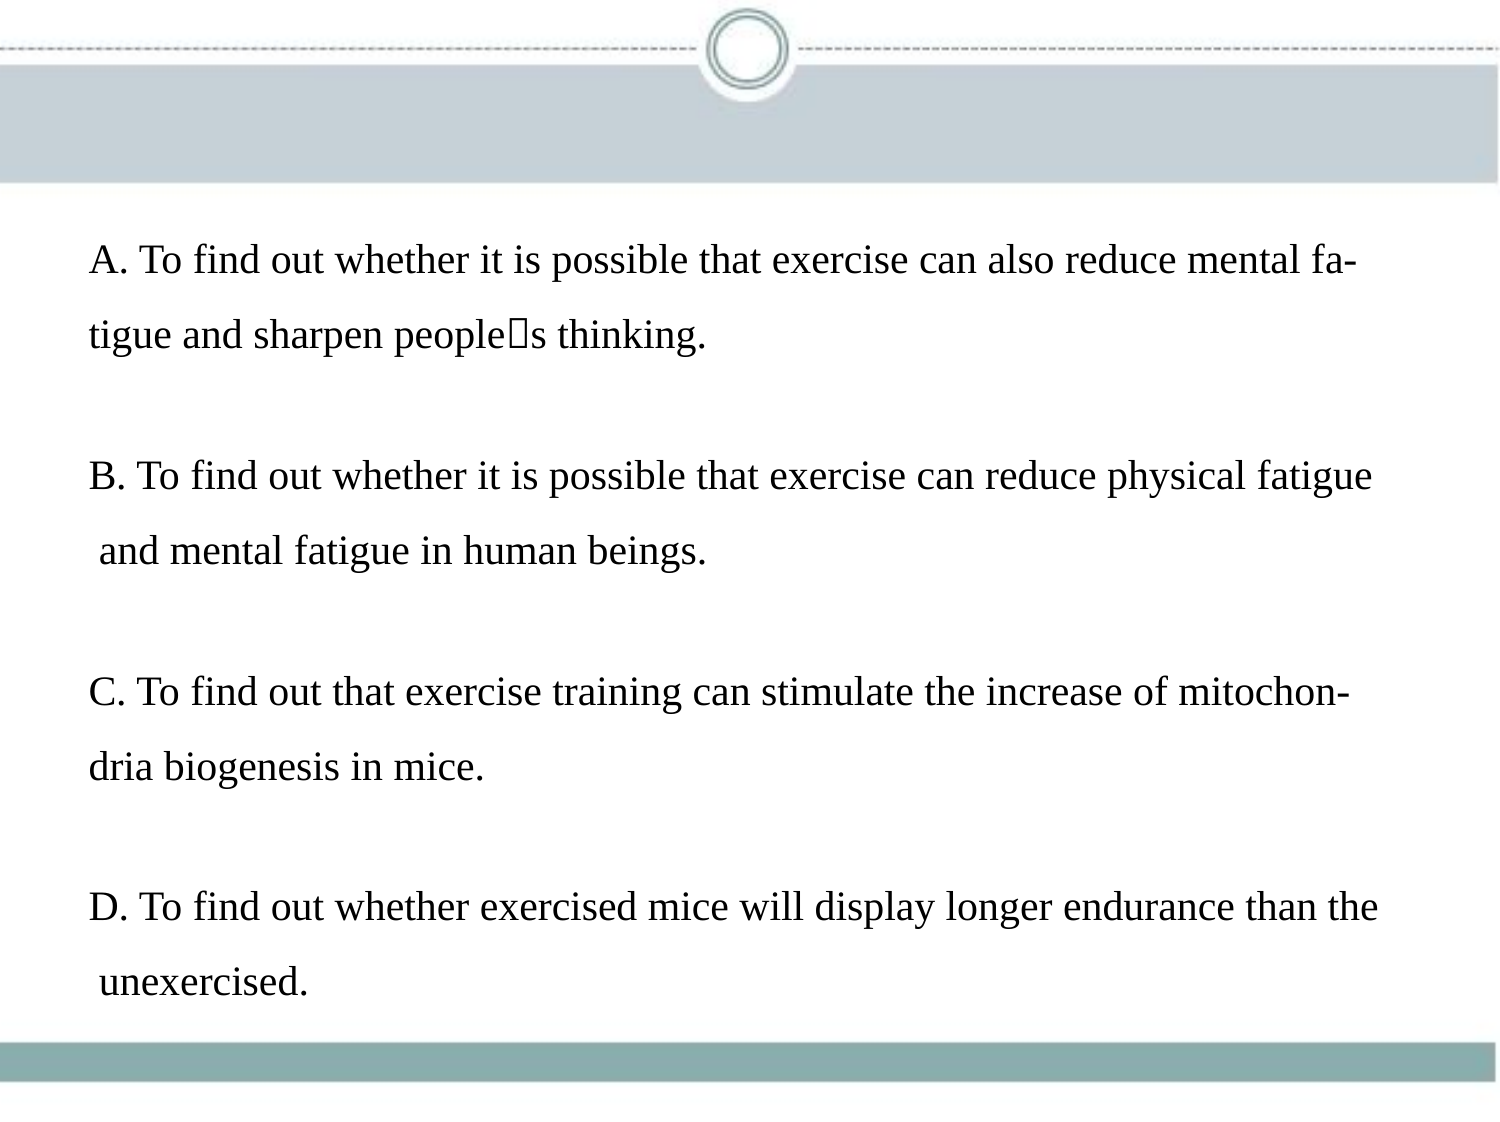

A. To find out whether it is possible that exercise can also reduce mental fa-
tigue and sharpen people􀆳s thinking.
B. To find out whether it is possible that exercise can reduce physical fatigue
 and mental fatigue in human beings.
C. To find out that exercise training can stimulate the increase of mitochon-
dria biogenesis in mice.
D. To find out whether exercised mice will display longer endurance than the
 unexercised.